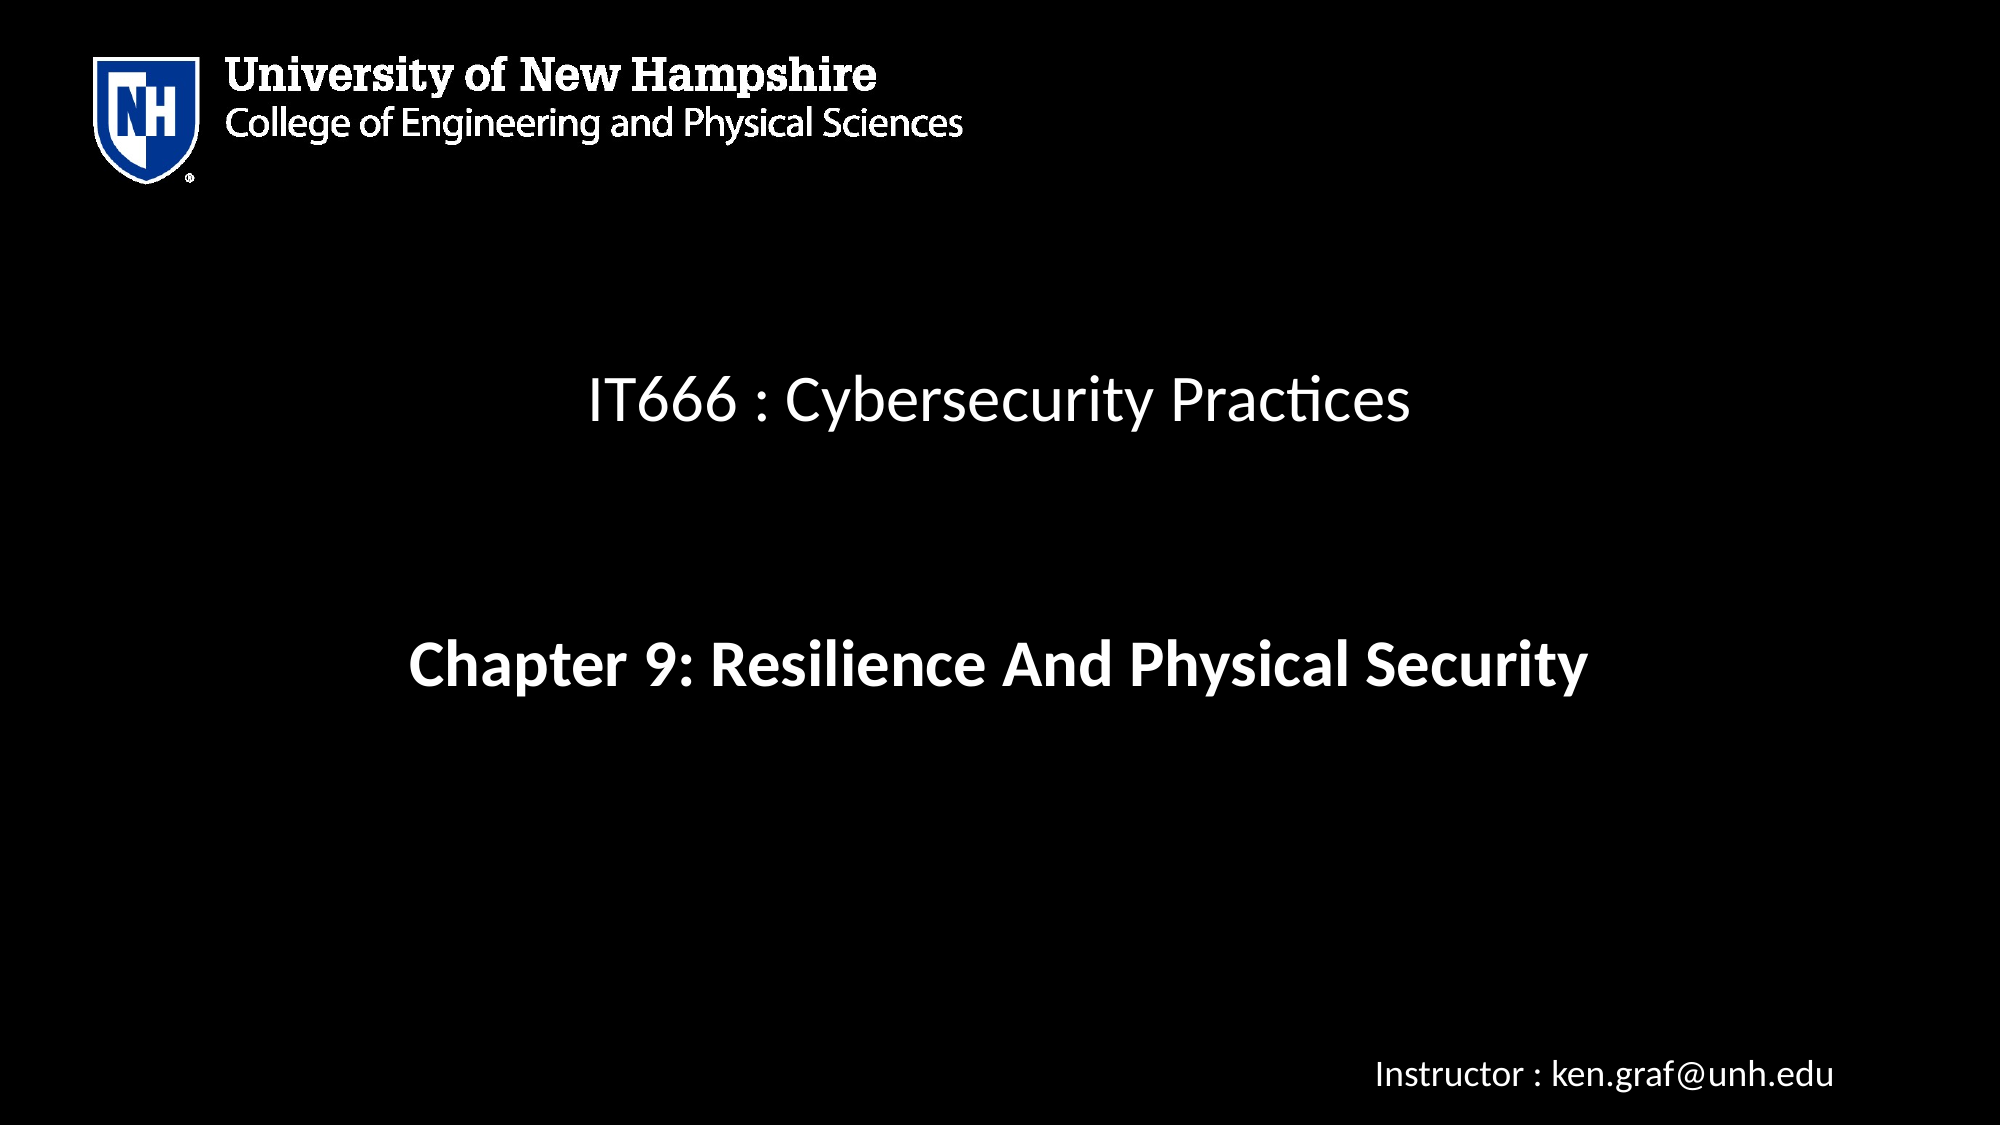

# IT666 : Cybersecurity Practices
Chapter 9: Resilience And Physical Security